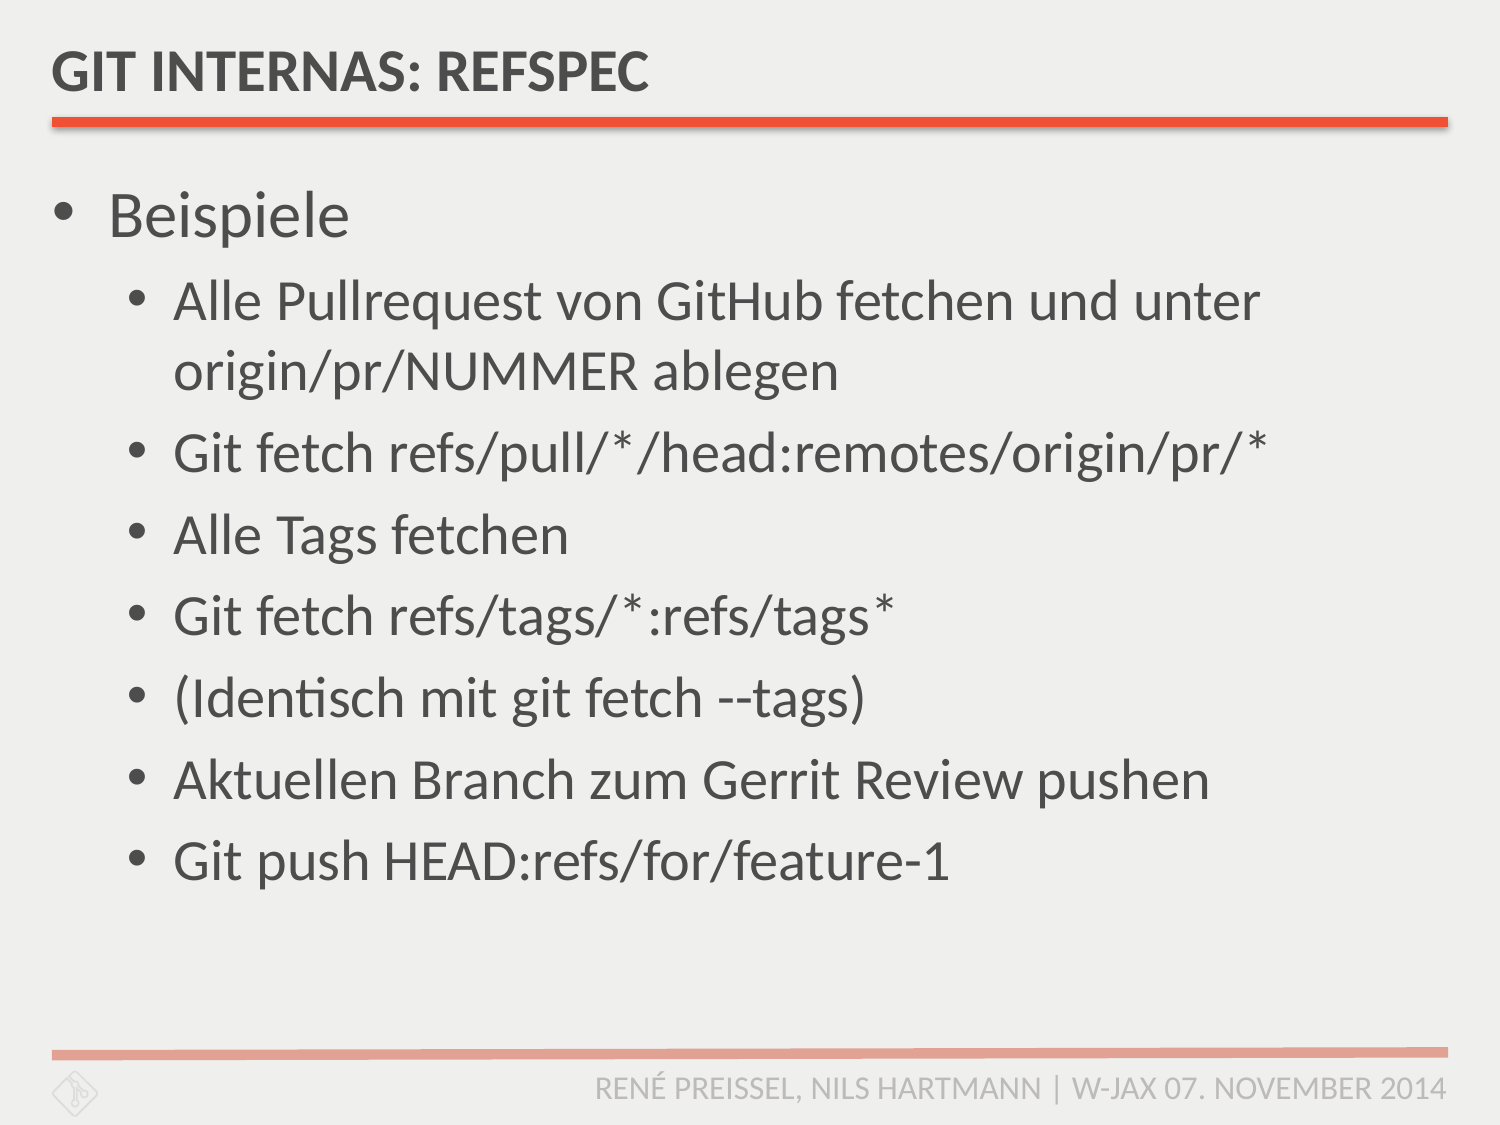

# GIT INTERNAS: REFSPEC
Beispiele
Alle Pullrequest von GitHub fetchen und unter origin/pr/NUMMER ablegen
Git fetch refs/pull/*/head:remotes/origin/pr/*
Alle Tags fetchen
Git fetch refs/tags/*:refs/tags*
(Identisch mit git fetch --tags)
Aktuellen Branch zum Gerrit Review pushen
Git push HEAD:refs/for/feature-1